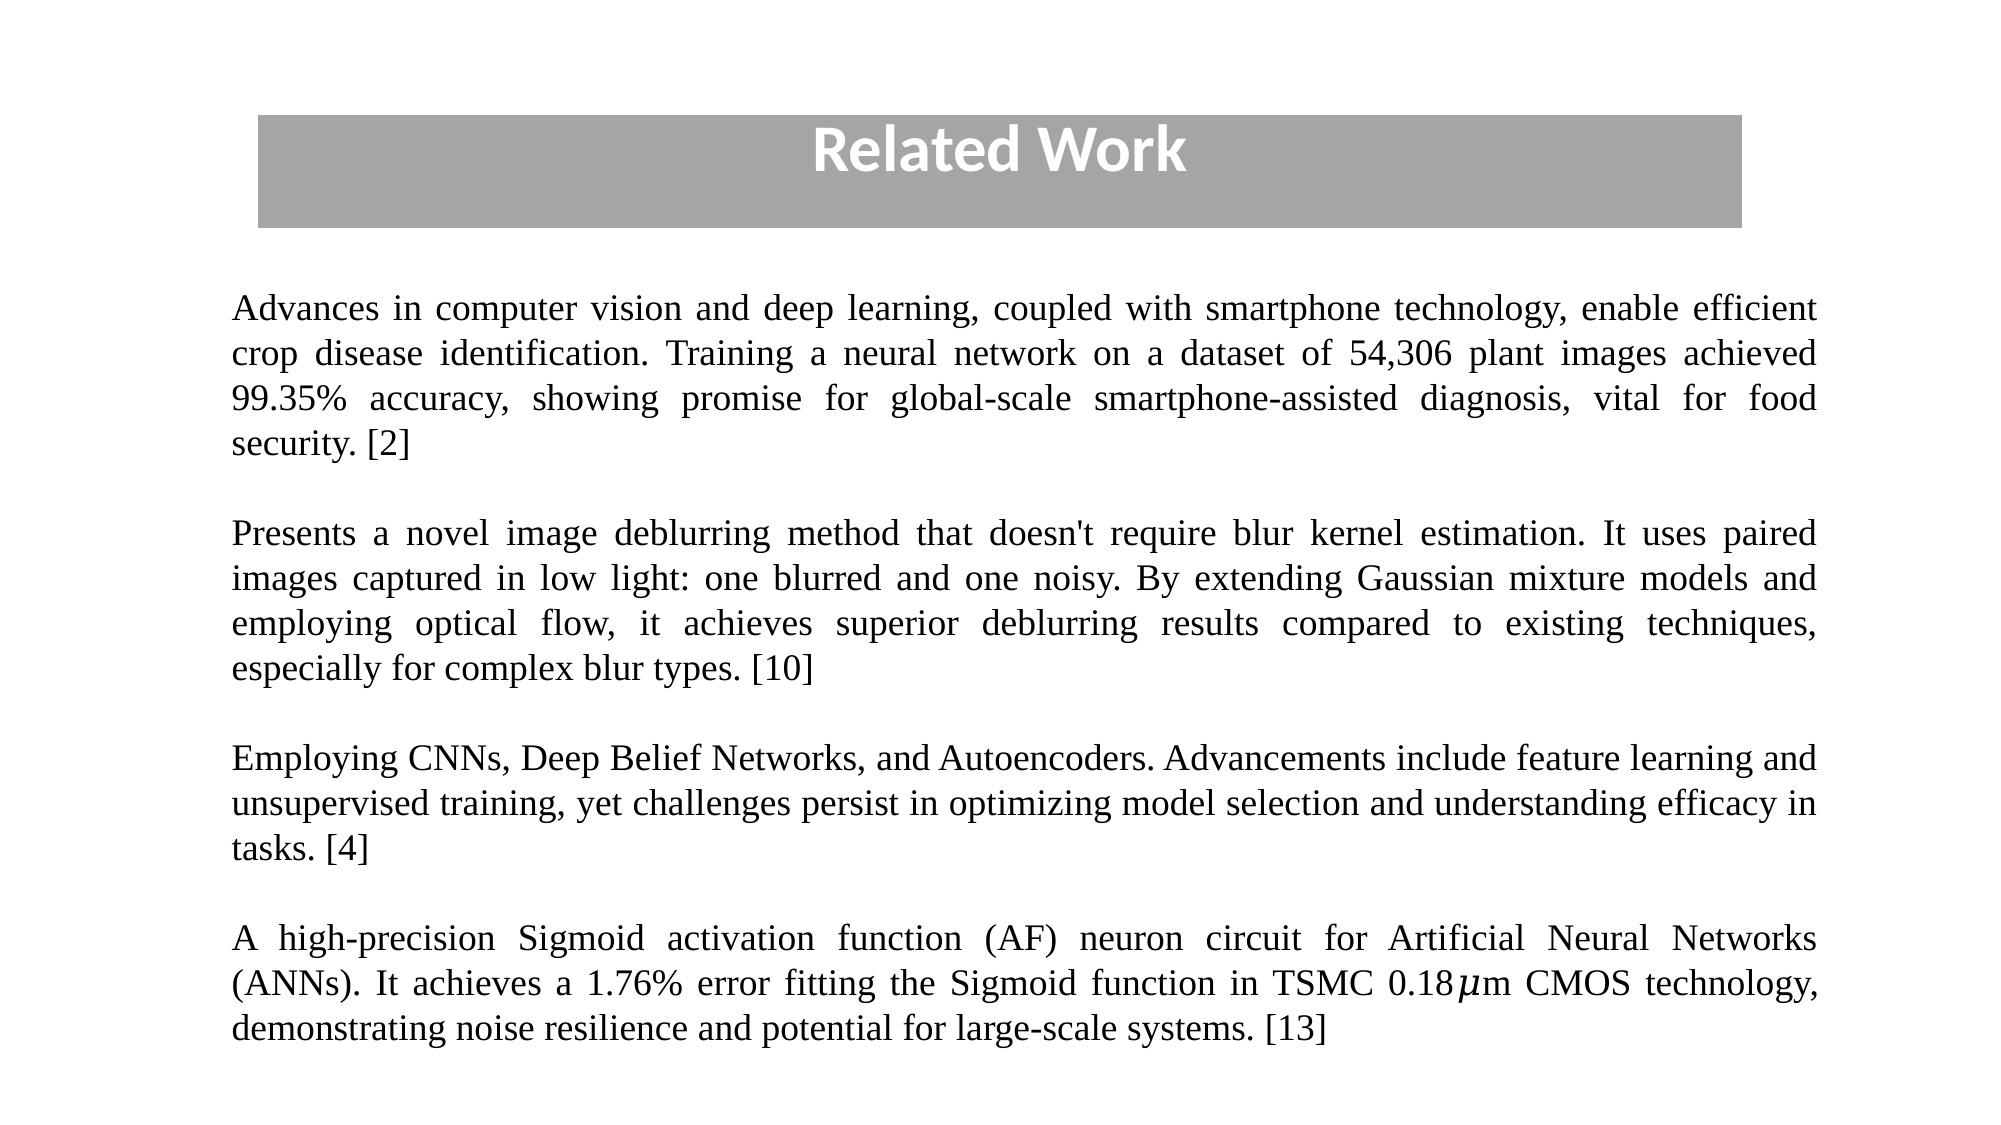

| Related Work |
| --- |
Advances in computer vision and deep learning, coupled with smartphone technology, enable efficient crop disease identification. Training a neural network on a dataset of 54,306 plant images achieved 99.35% accuracy, showing promise for global-scale smartphone-assisted diagnosis, vital for food security. [2]

Presents a novel image deblurring method that doesn't require blur kernel estimation. It uses paired images captured in low light: one blurred and one noisy. By extending Gaussian mixture models and employing optical flow, it achieves superior deblurring results compared to existing techniques, especially for complex blur types. [10]

Employing CNNs, Deep Belief Networks, and Autoencoders. Advancements include feature learning and unsupervised training, yet challenges persist in optimizing model selection and understanding efficacy in tasks. [4]

A high-precision Sigmoid activation function (AF) neuron circuit for Artificial Neural Networks (ANNs). It achieves a 1.76% error fitting the Sigmoid function in TSMC 0.18𝜇m CMOS technology, demonstrating noise resilience and potential for large-scale systems. [13]